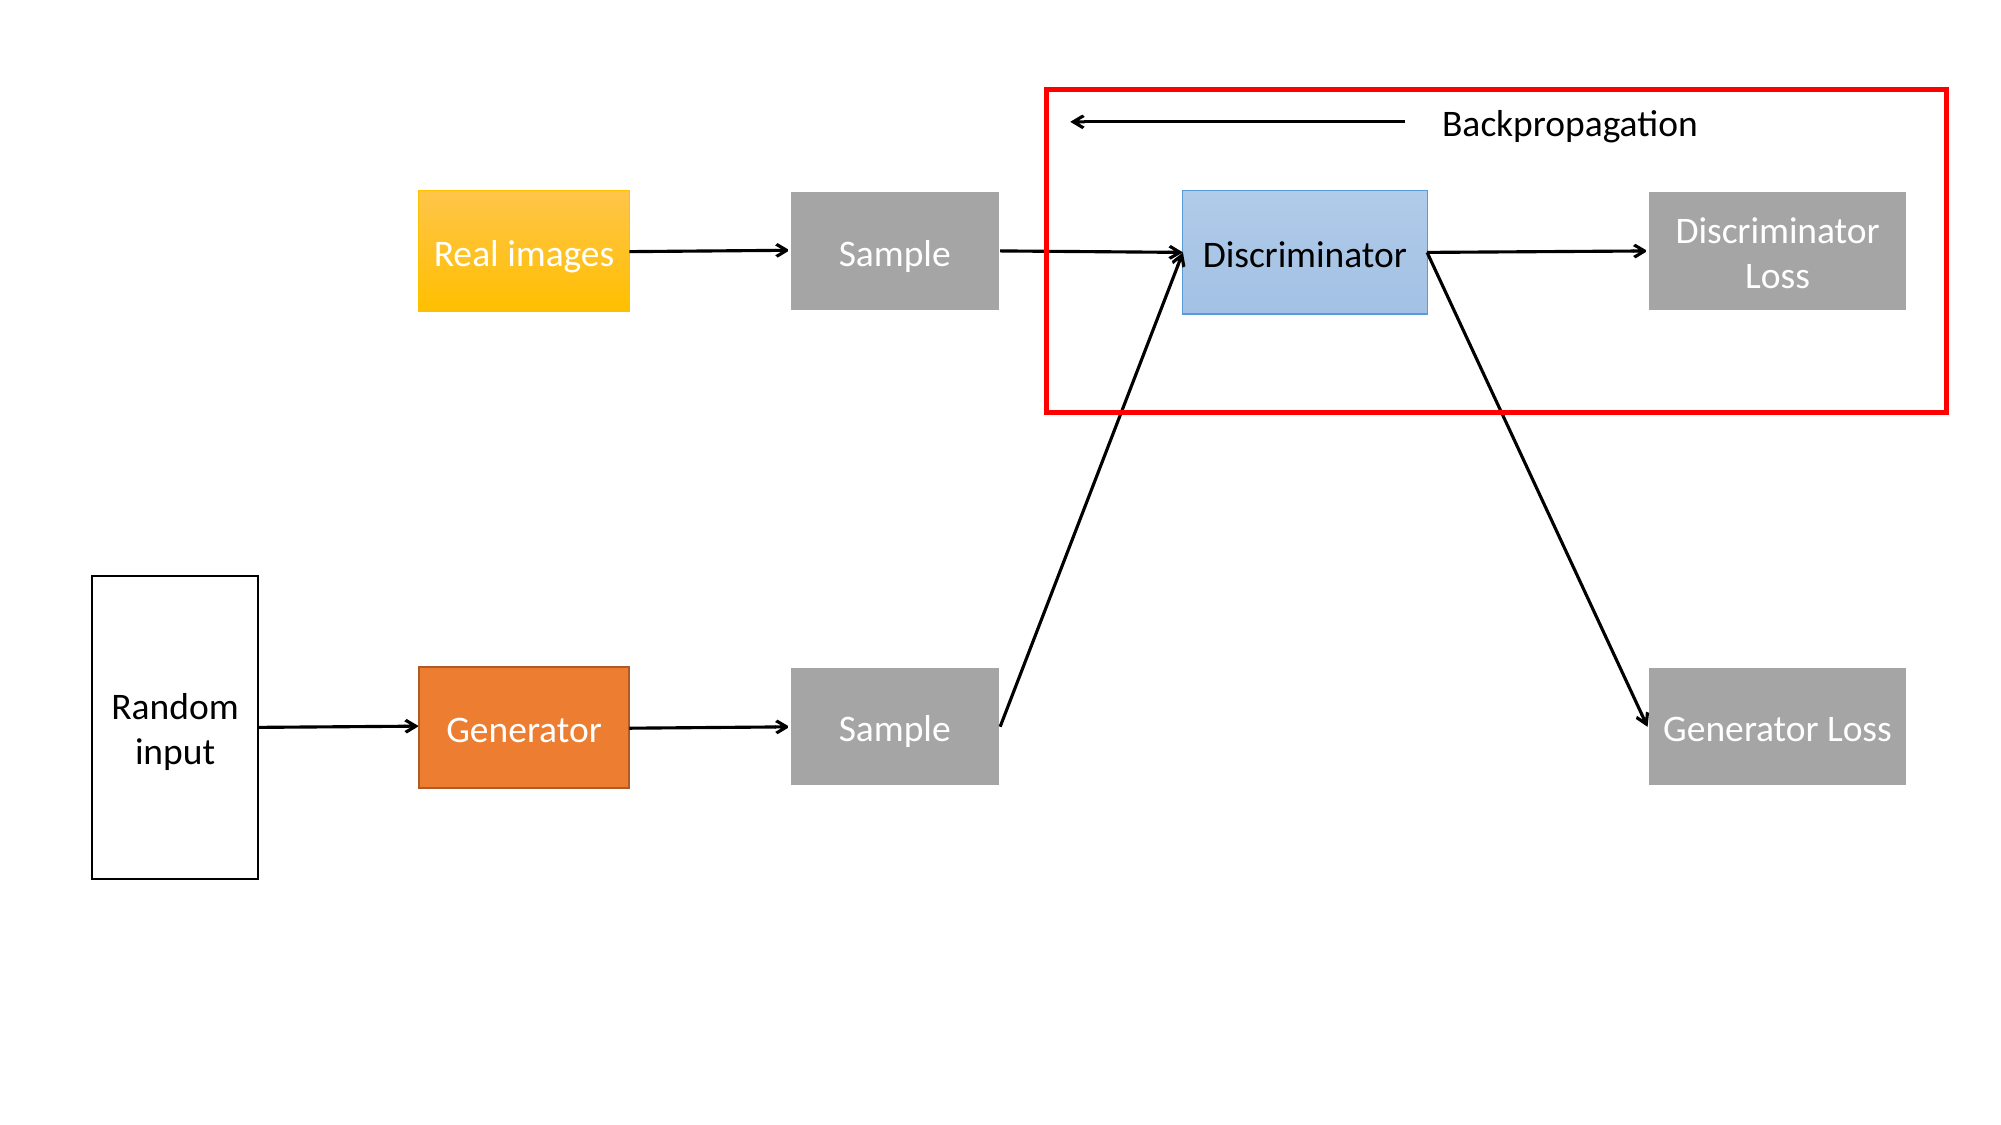

Backpropagation
Sample
Real images
Discriminator
Discriminator Loss
Random input
Sample
Generator Loss
Generator